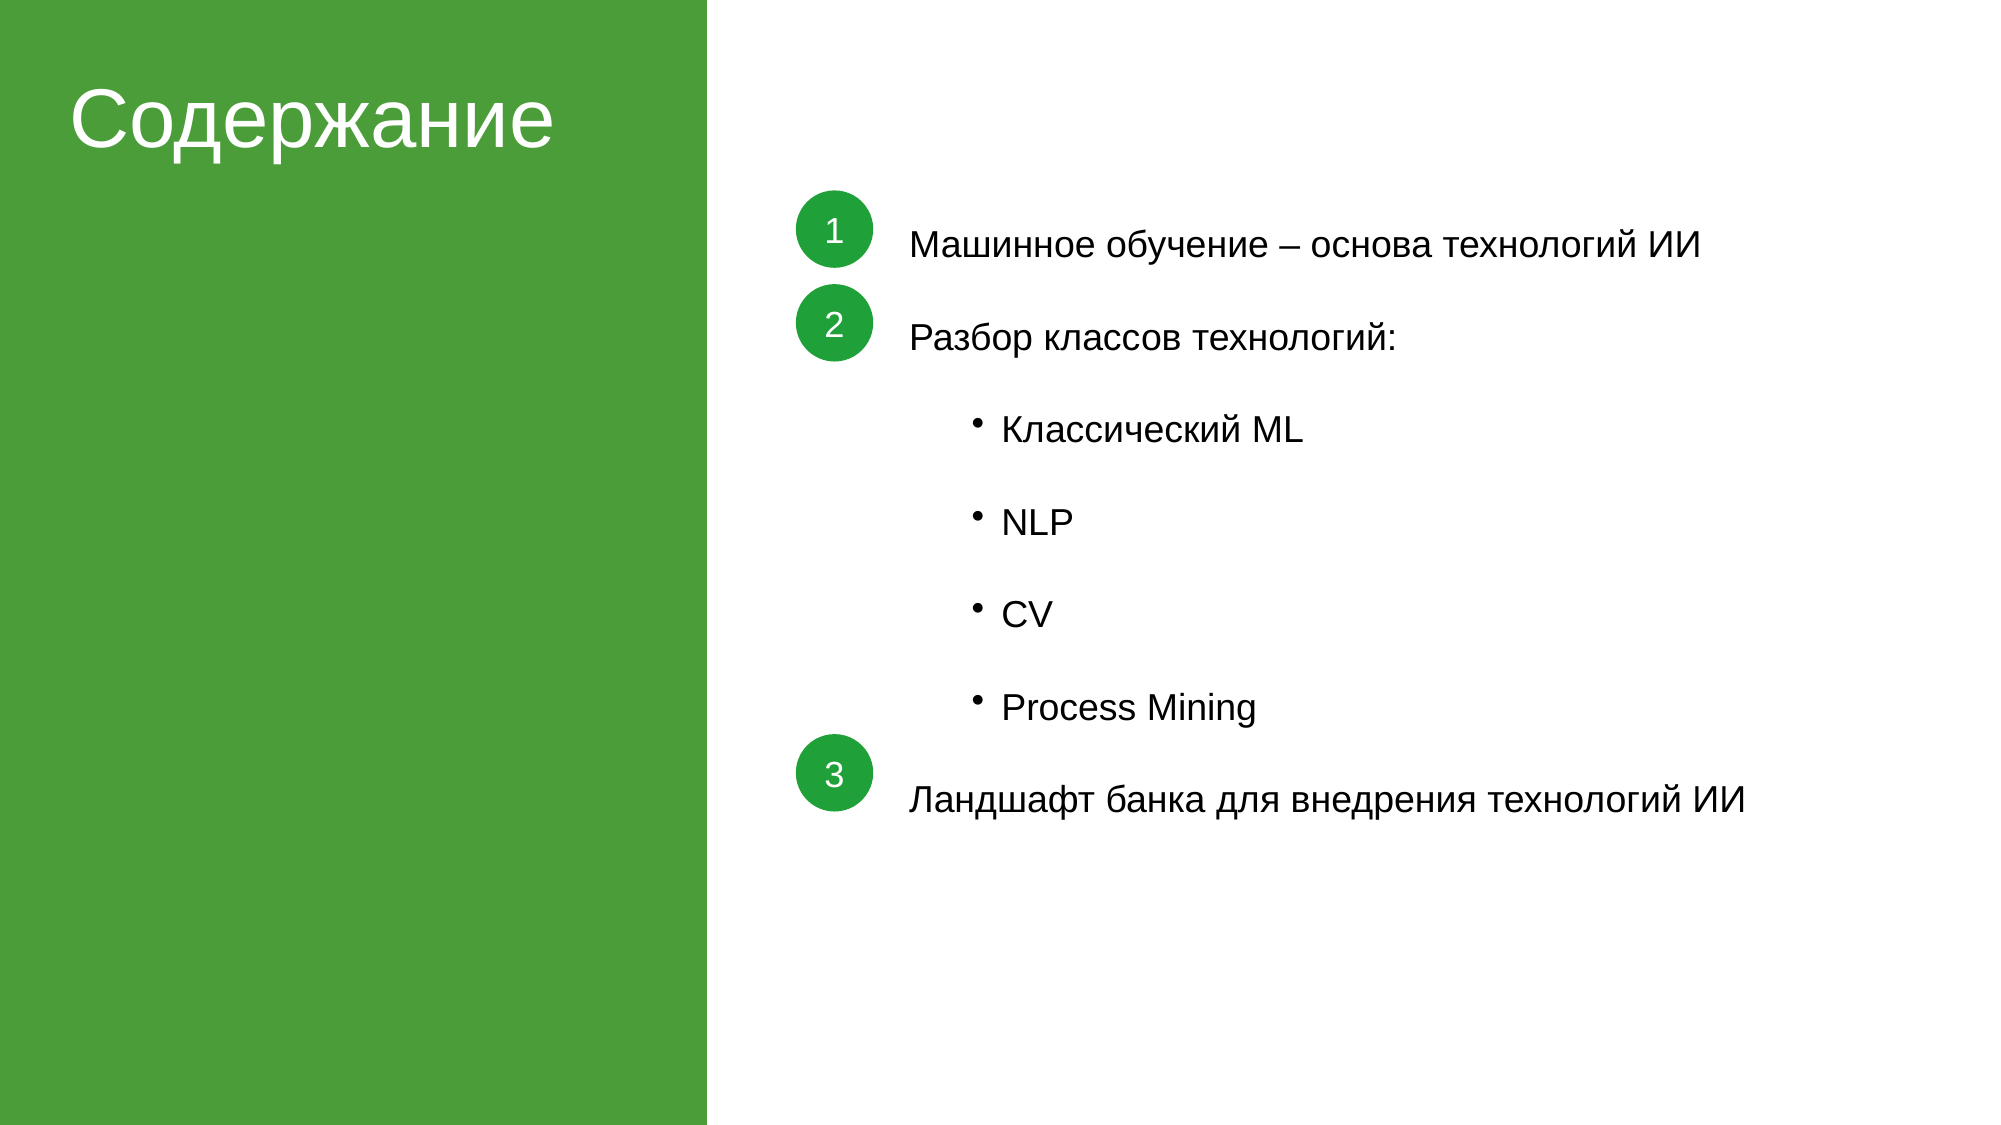

Содержание

Машинное обучение – основа технологий ИИ
Разбор классов технологий:
Классический ML
NLP
CV
Process Mining
Ландшафт банка для внедрения технологий ИИ
1

2

3